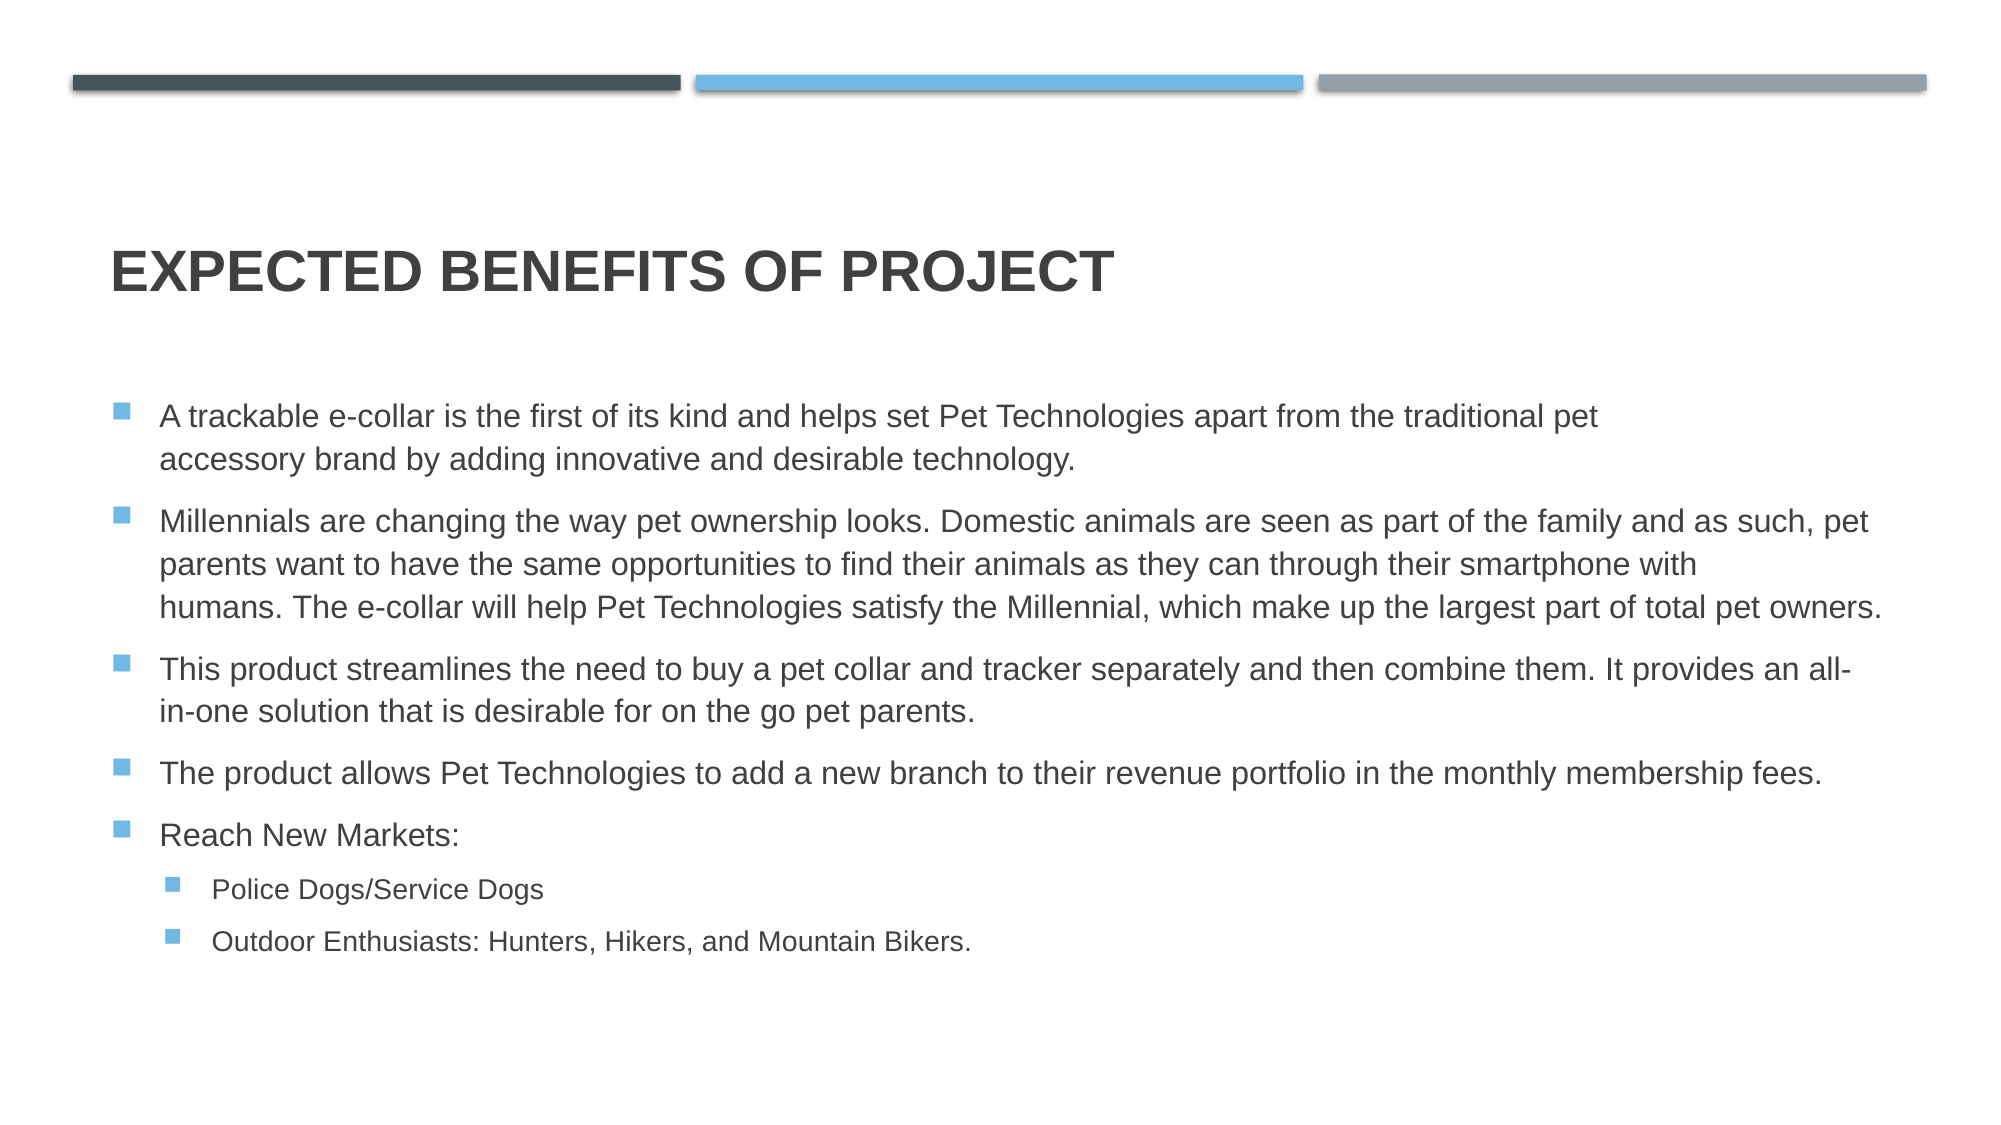

# Expected Benefits of project
A trackable e-collar is the first of its kind and helps set Pet Technologies apart from the traditional pet accessory brand by adding innovative and desirable technology.
Millennials are changing the way pet ownership looks. Domestic animals are seen as part of the family and as such, pet parents want to have the same opportunities to find their animals as they can through their smartphone with humans. The e-collar will help Pet Technologies satisfy the Millennial, which make up the largest part of total pet owners.
This product streamlines the need to buy a pet collar and tracker separately and then combine them. It provides an all-in-one solution that is desirable for on the go pet parents.
The product allows Pet Technologies to add a new branch to their revenue portfolio in the monthly membership fees.
Reach New Markets:
Police Dogs/Service Dogs
Outdoor Enthusiasts: Hunters, Hikers, and Mountain Bikers.